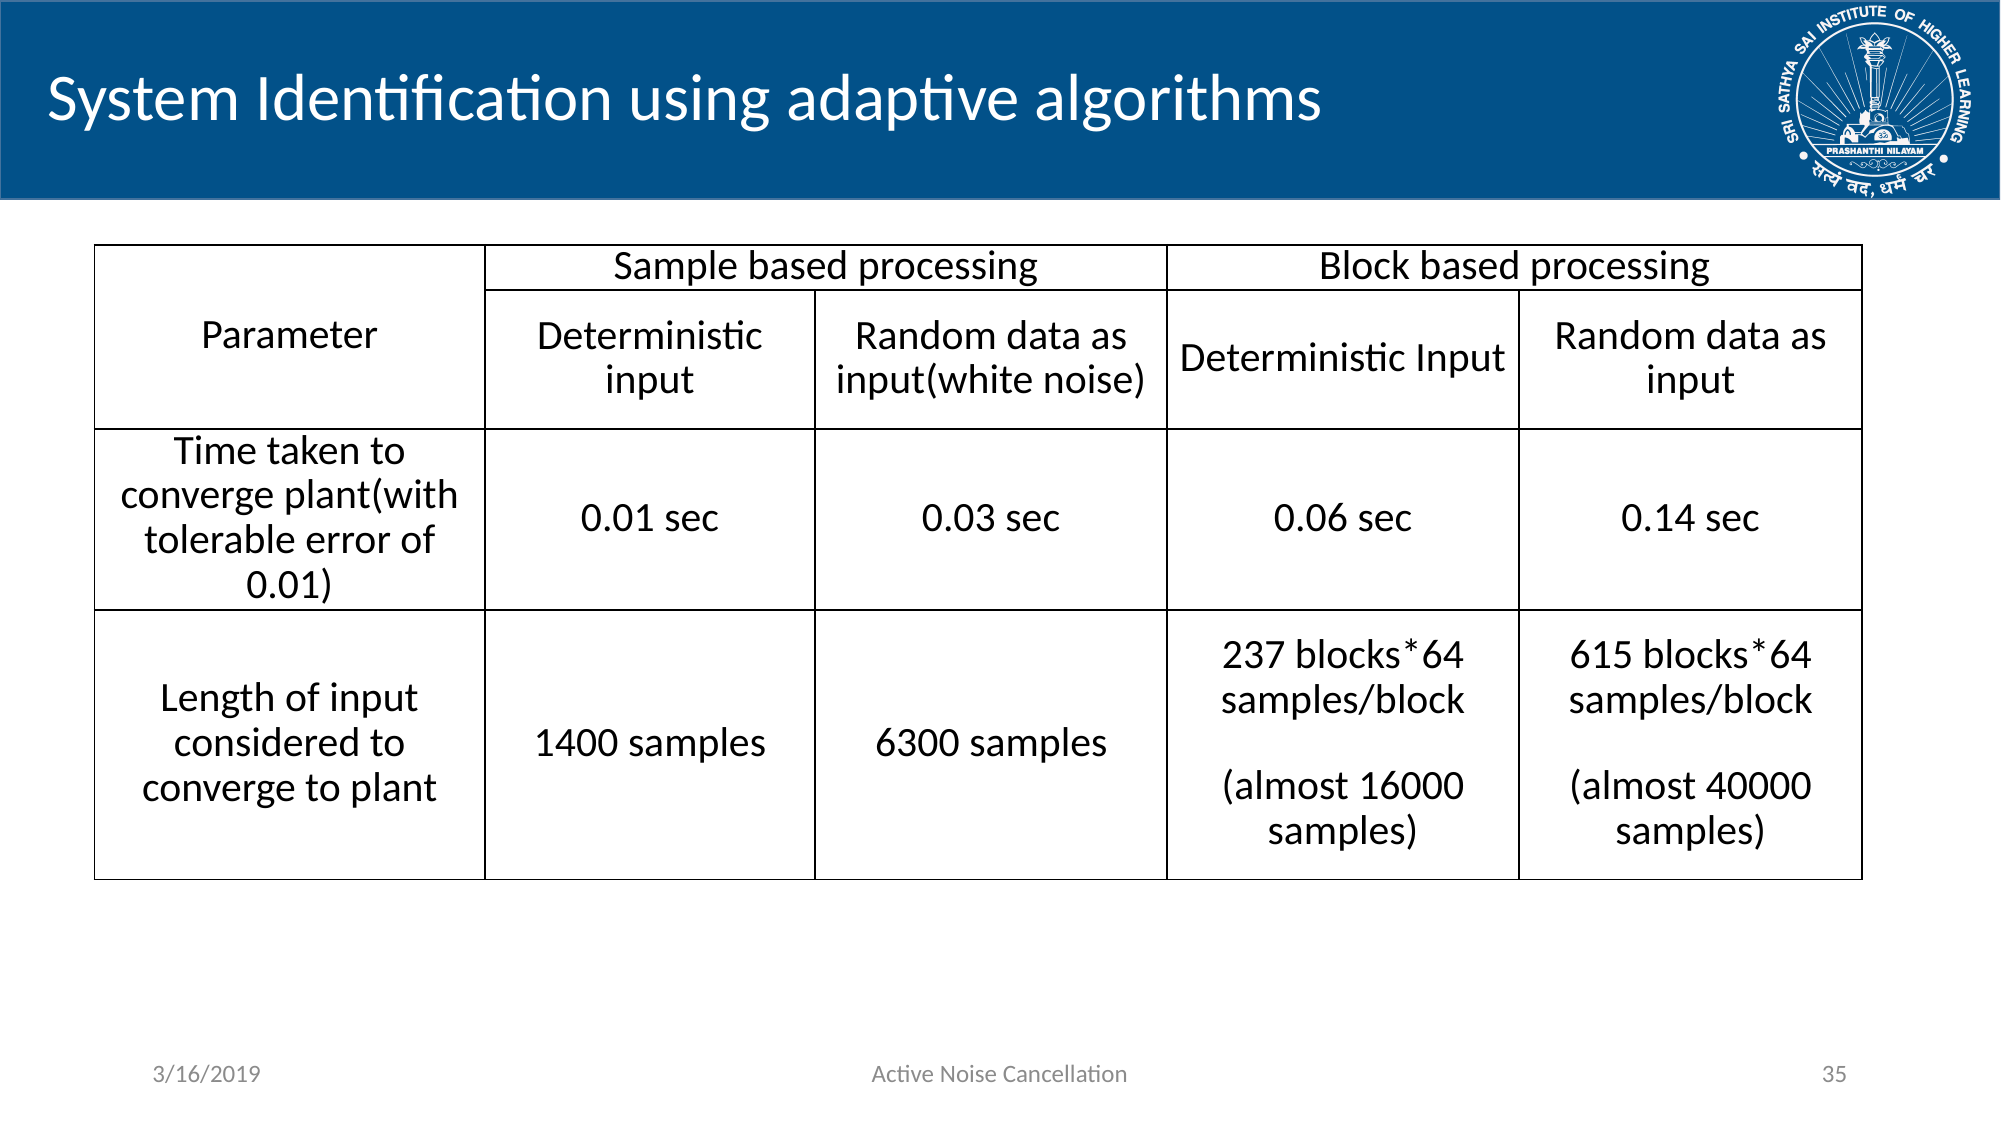

# System Identification using adaptive algorithms
| Parameter | Sample based processing |  | Block based processing |  |
| --- | --- | --- | --- | --- |
|  | Deterministic input | Random data as input(white noise) | Deterministic Input | Random data as input |
| Time taken to converge plant(with tolerable error of 0.01) | 0.01 sec | 0.03 sec | 0.06 sec | 0.14 sec |
| Length of input considered to converge to plant | 1400 samples | 6300 samples | 237 blocks\*64 samples/block (almost 16000 samples) | 615 blocks\*64 samples/block (almost 40000 samples) |
3/16/2019
Active Noise Cancellation
35